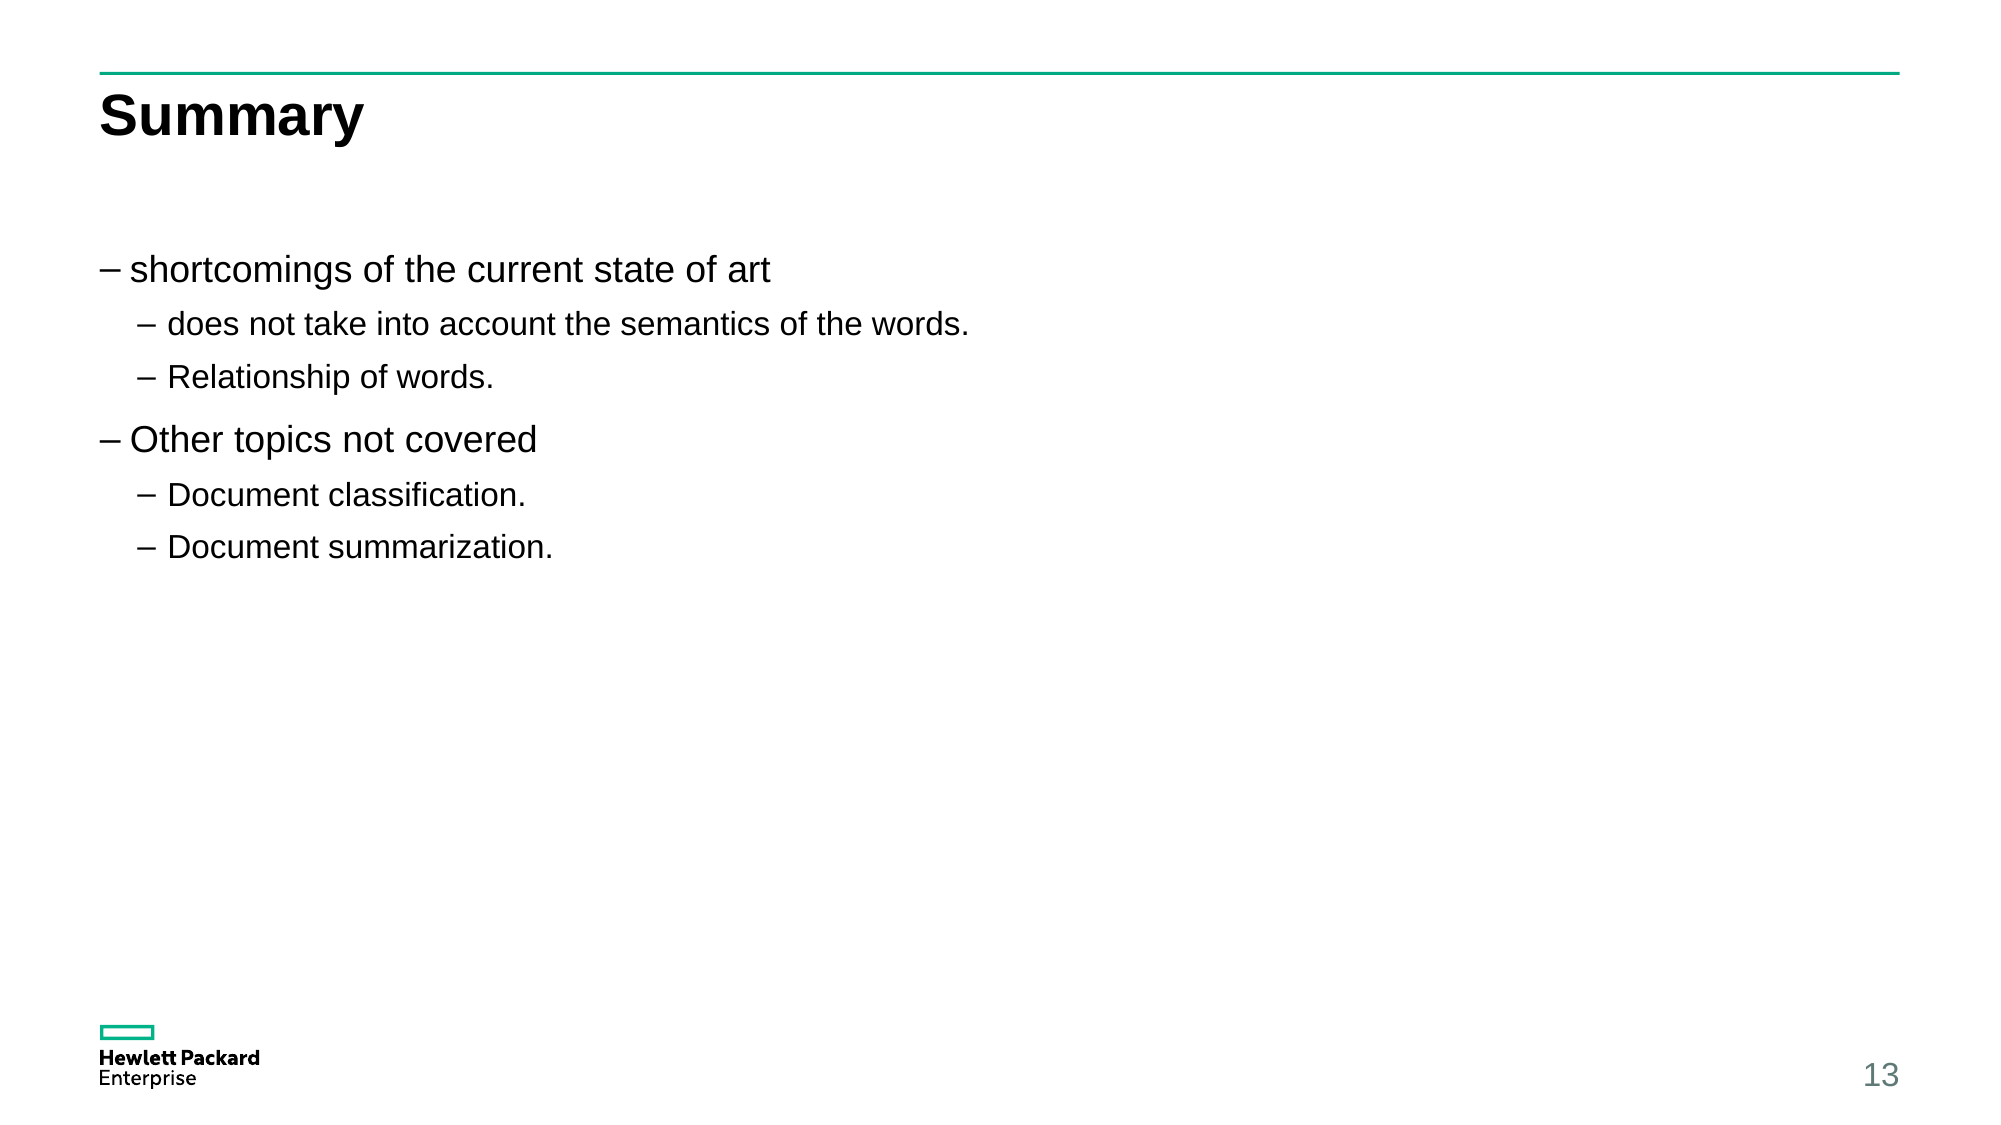

# Summary
shortcomings of the current state of art
does not take into account the semantics of the words.
Relationship of words.
Other topics not covered
Document classification.
Document summarization.
13